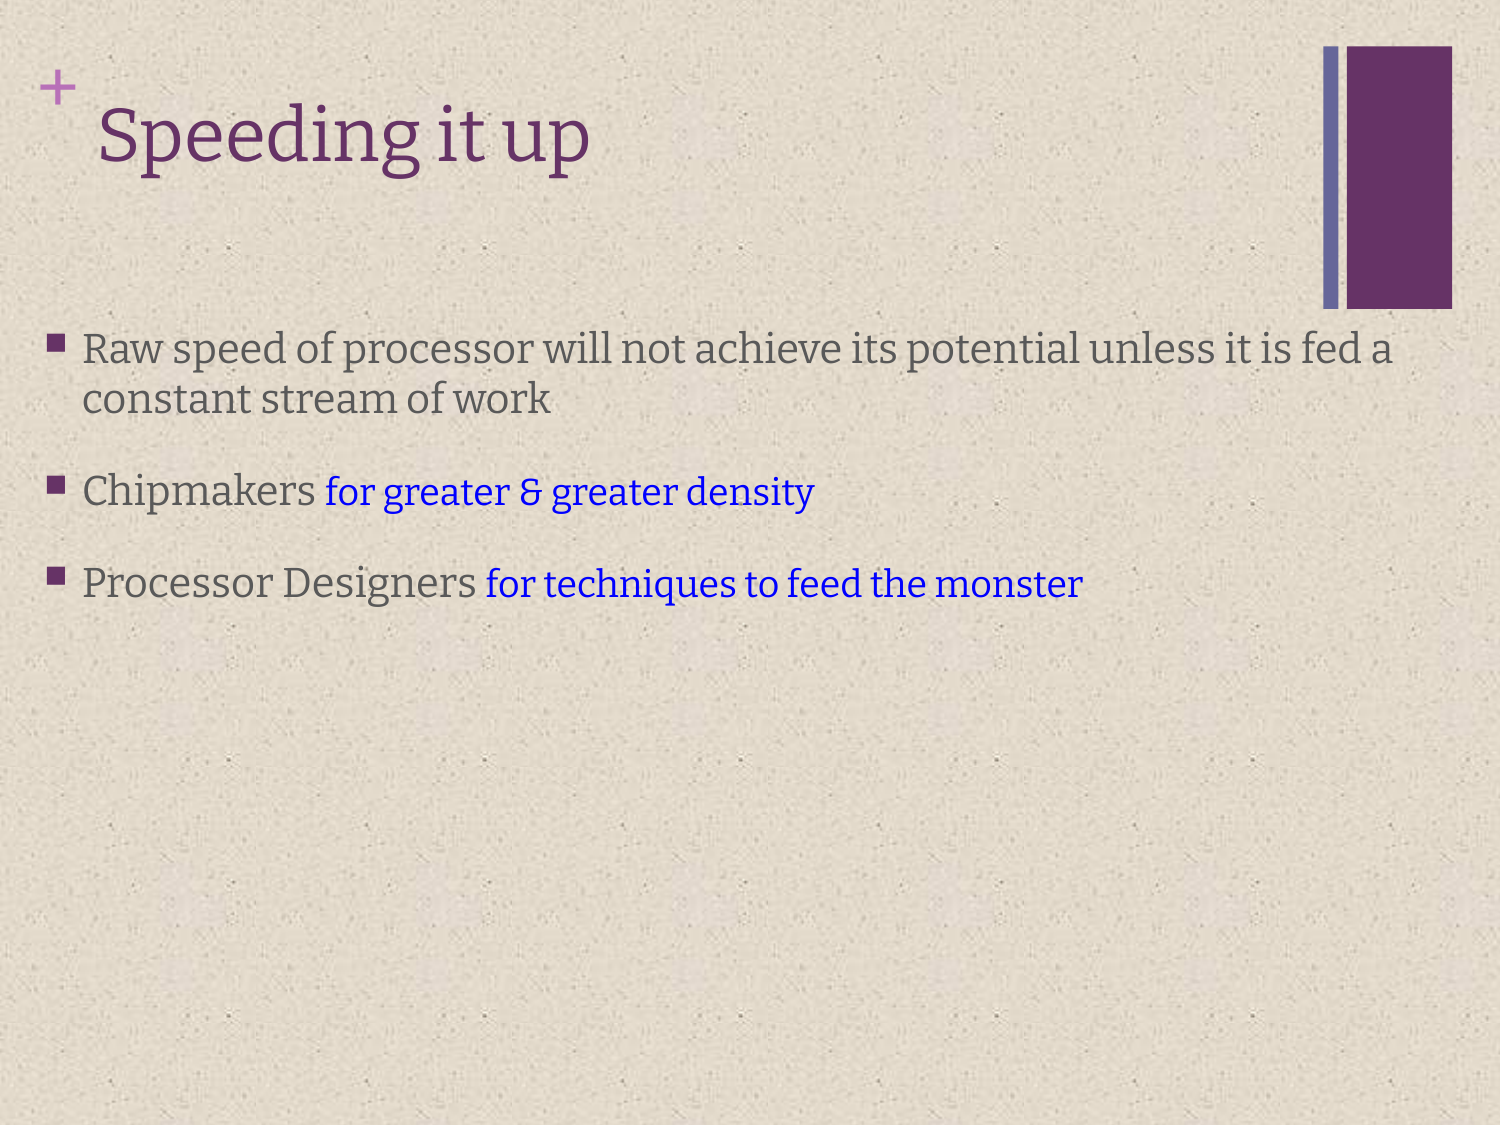

# Speeding it up
Raw speed of processor will not achieve its potential unless it is fed a constant stream of work
Chipmakers for greater & greater density
Processor Designers for techniques to feed the monster